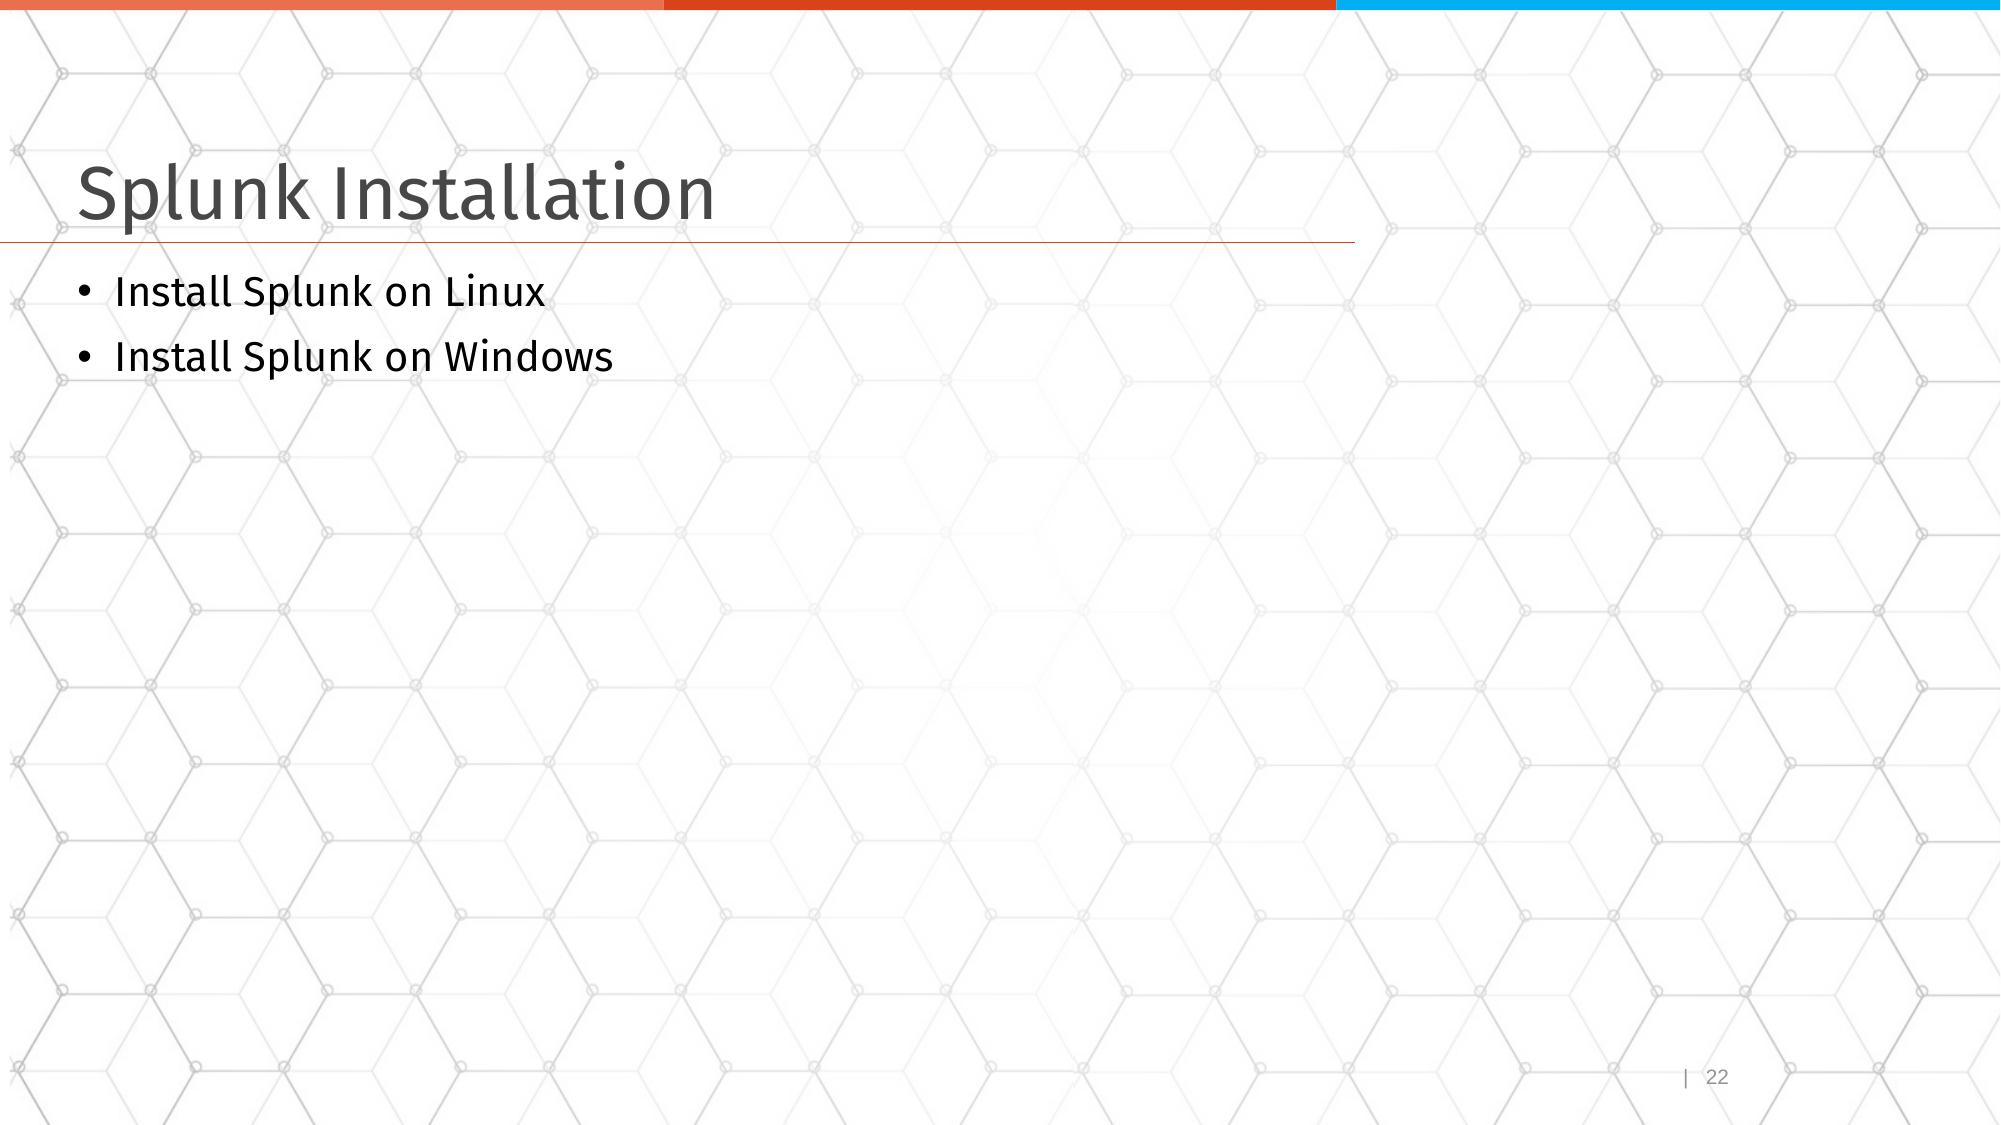

# Splunk Installation
Install Splunk on Linux
Install Splunk on Windows
|   22